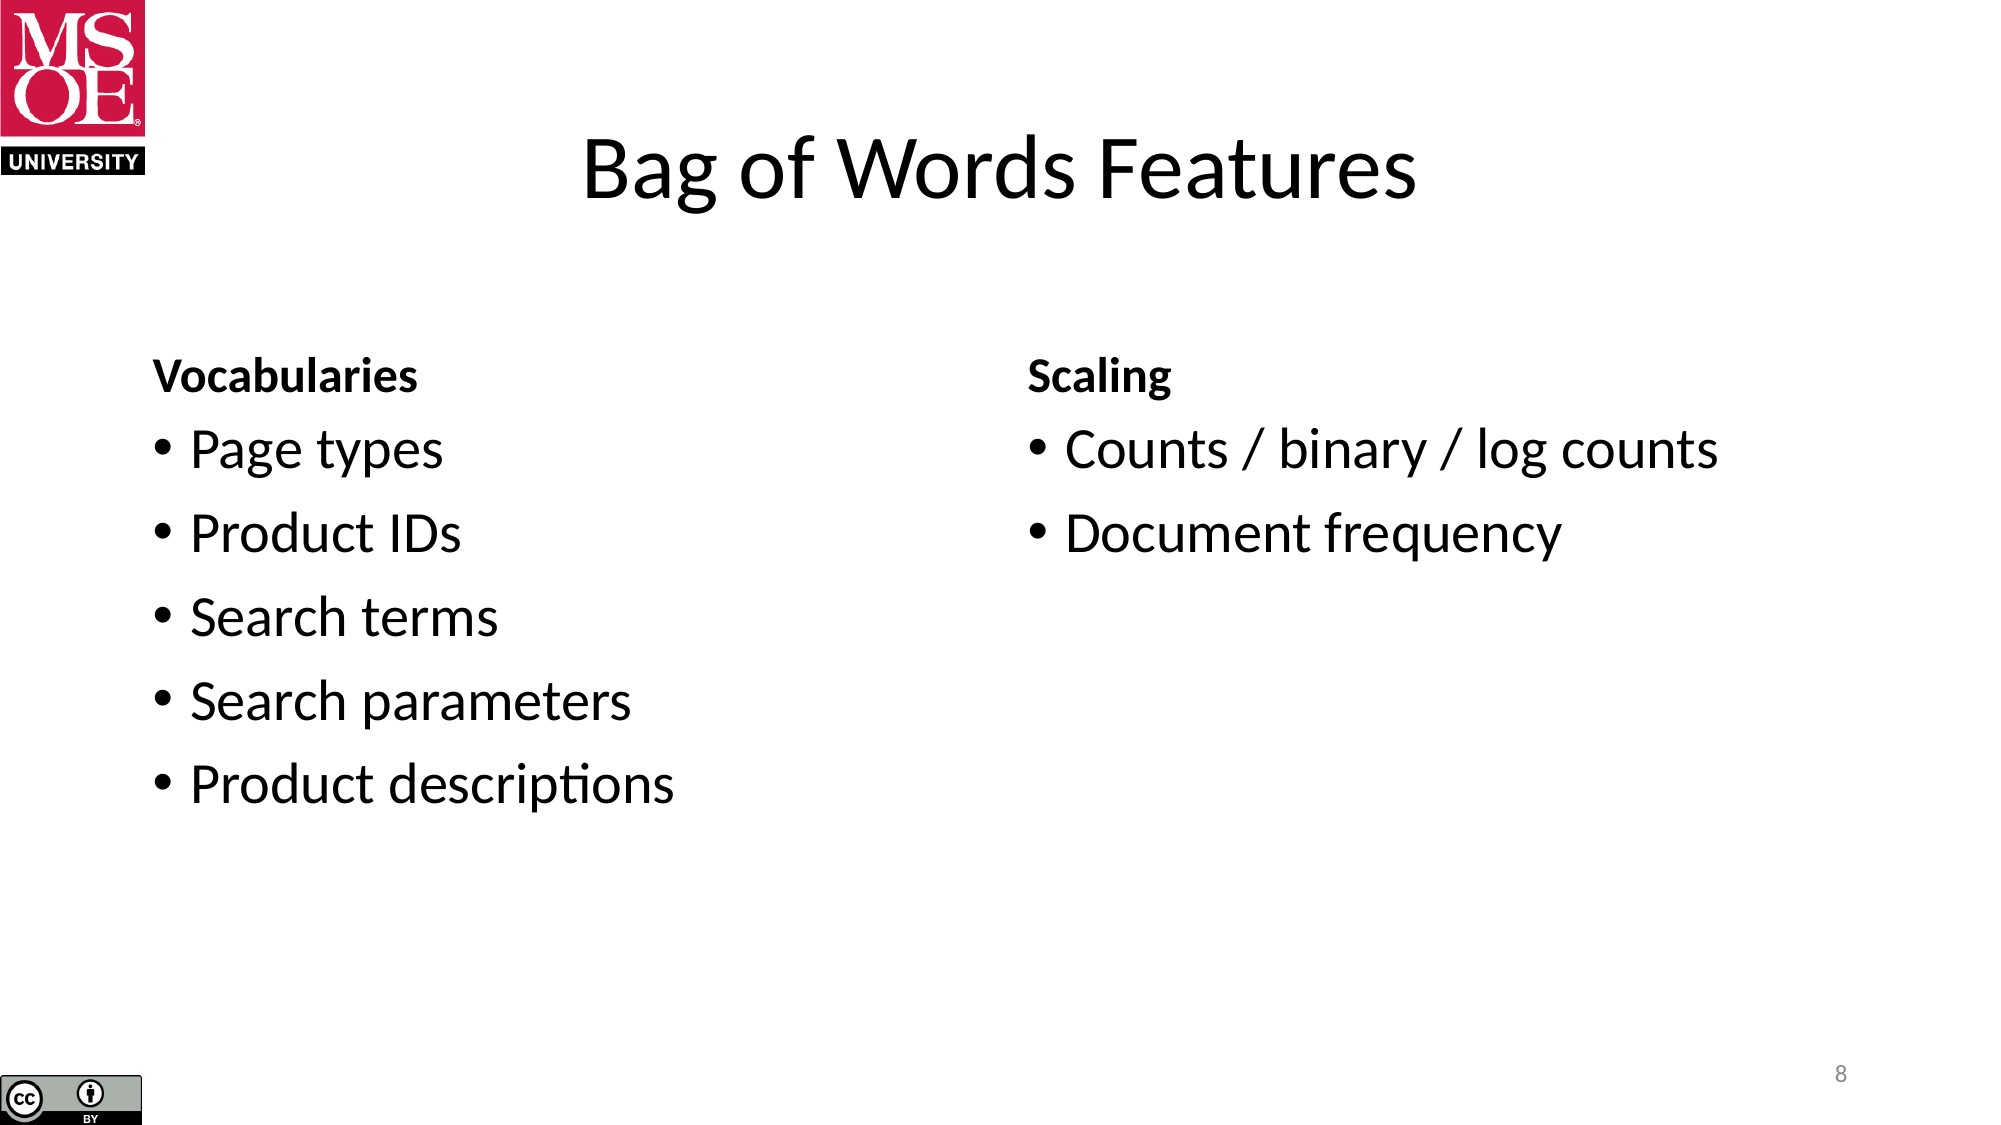

# Bag of Words Features
Vocabularies
Scaling
Page types
Product IDs
Search terms
Search parameters
Product descriptions

Counts / binary / log counts
Document frequency

8